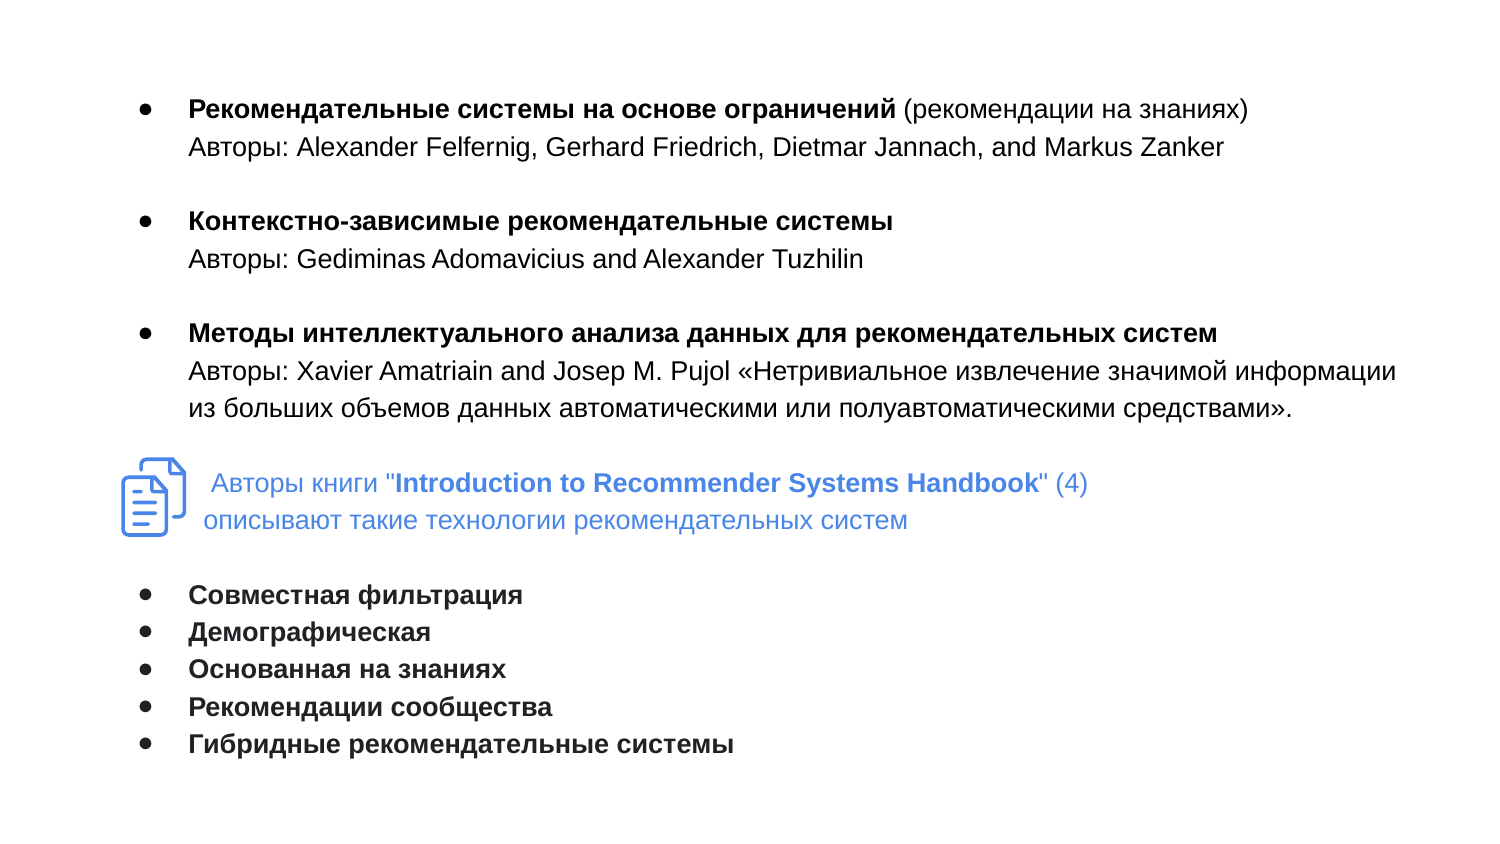

Рекомендательные системы на основе ограничений (рекомендации на знаниях)
Авторы: Alexander Felfernig, Gerhard Friedrich, Dietmar Jannach, and Markus Zanker
Контекстно-зависимые рекомендательные системы
Авторы: Gediminas Adomavicius and Alexander Tuzhilin

Методы интеллектуального анализа данных для рекомендательных систем
Авторы: Xavier Amatriain and Josep M. Pujol «Нетривиальное извлечение значимой информации из больших объемов данных автоматическими или полуавтоматическими средствами».

             Авторы книги "Introduction to Recommender Systems Handbook" (4)
            описывают такие технологии рекомендательных систем

Совместная фильтрация
Демографическая
Основанная на знаниях
Рекомендации сообщества
Гибридные рекомендательные системы